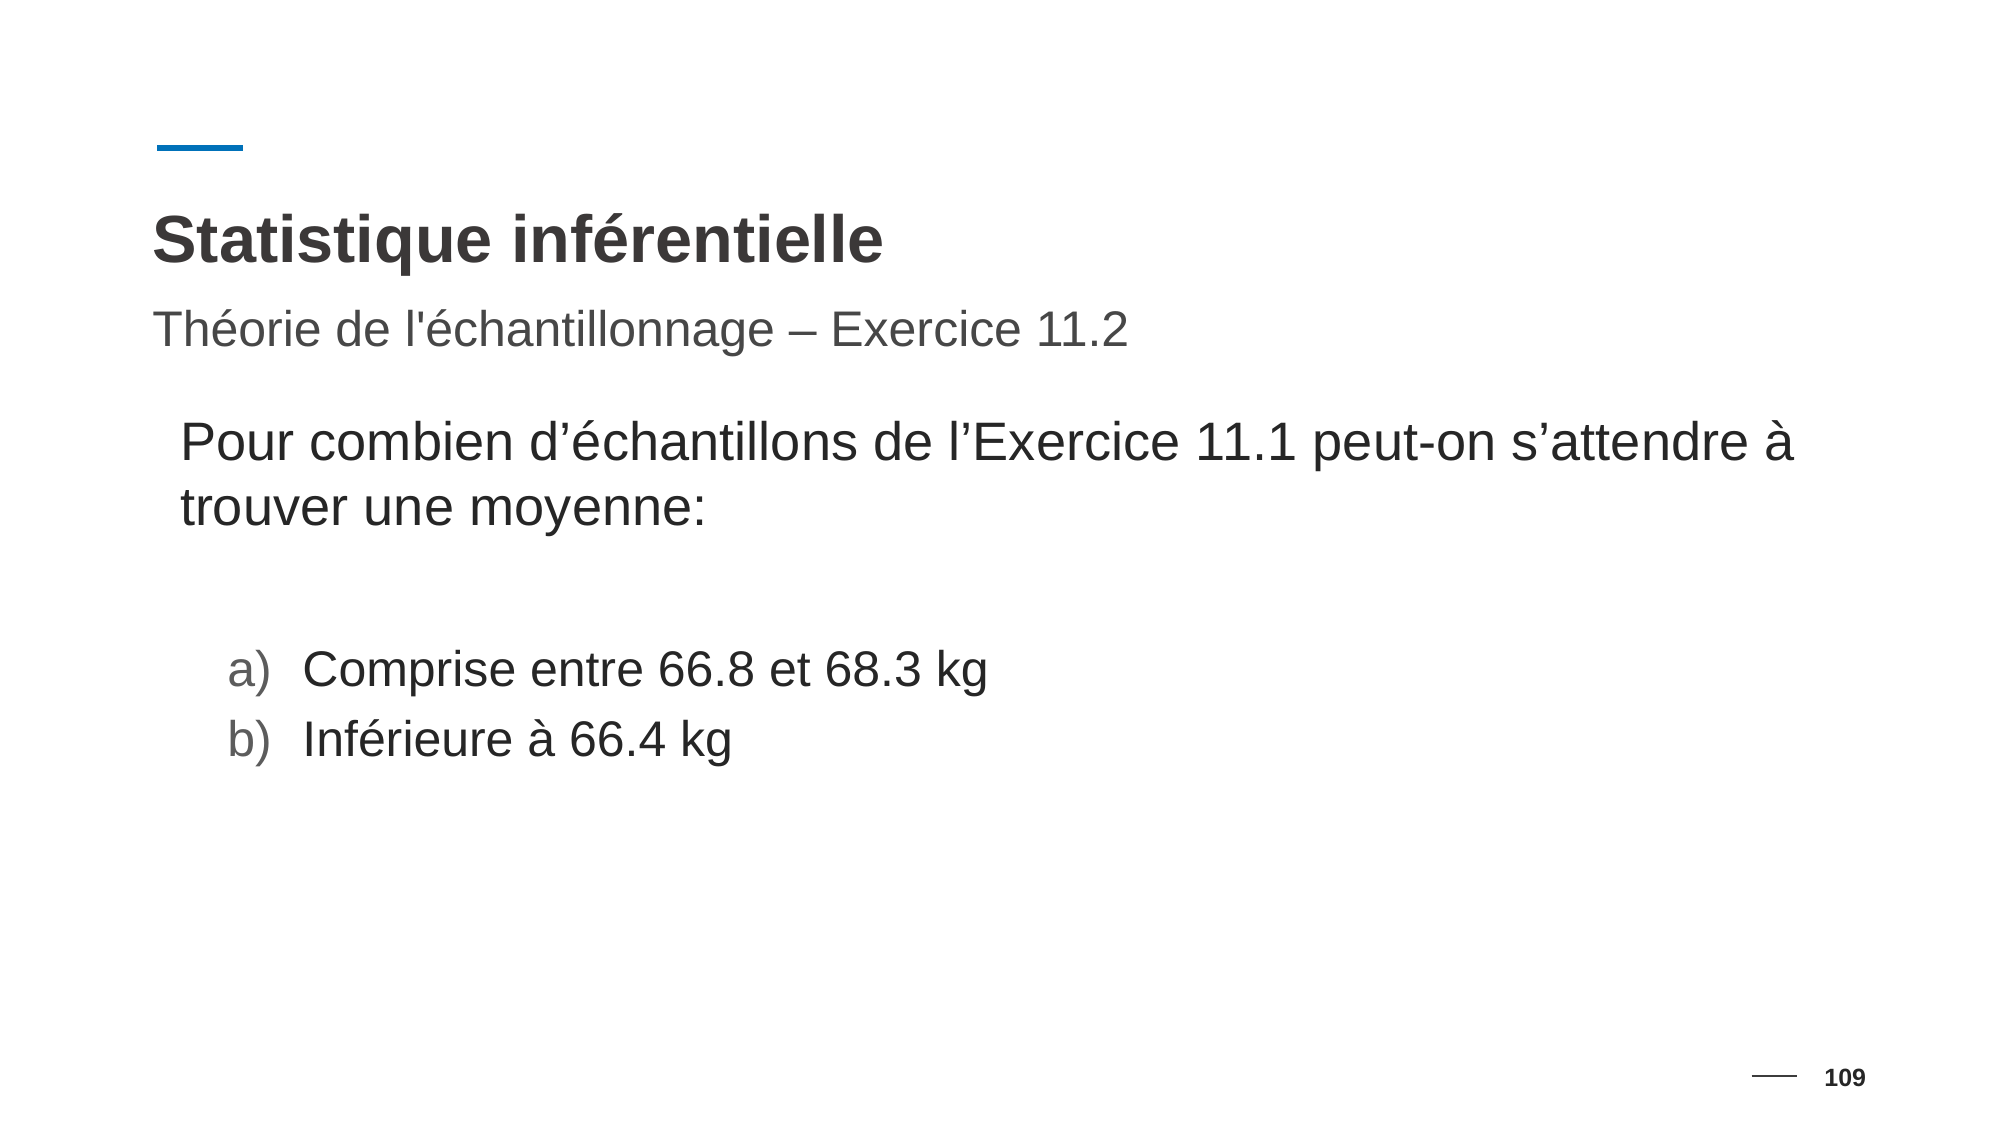

# Statistique inférentielle
Théorie de l'échantillonnage – Exercice 11.2
Pour combien d’échantillons de l’Exercice 11.1 peut-on s’attendre à trouver une moyenne:

Comprise entre 66.8 et 68.3 kg
Inférieure à 66.4 kg
109